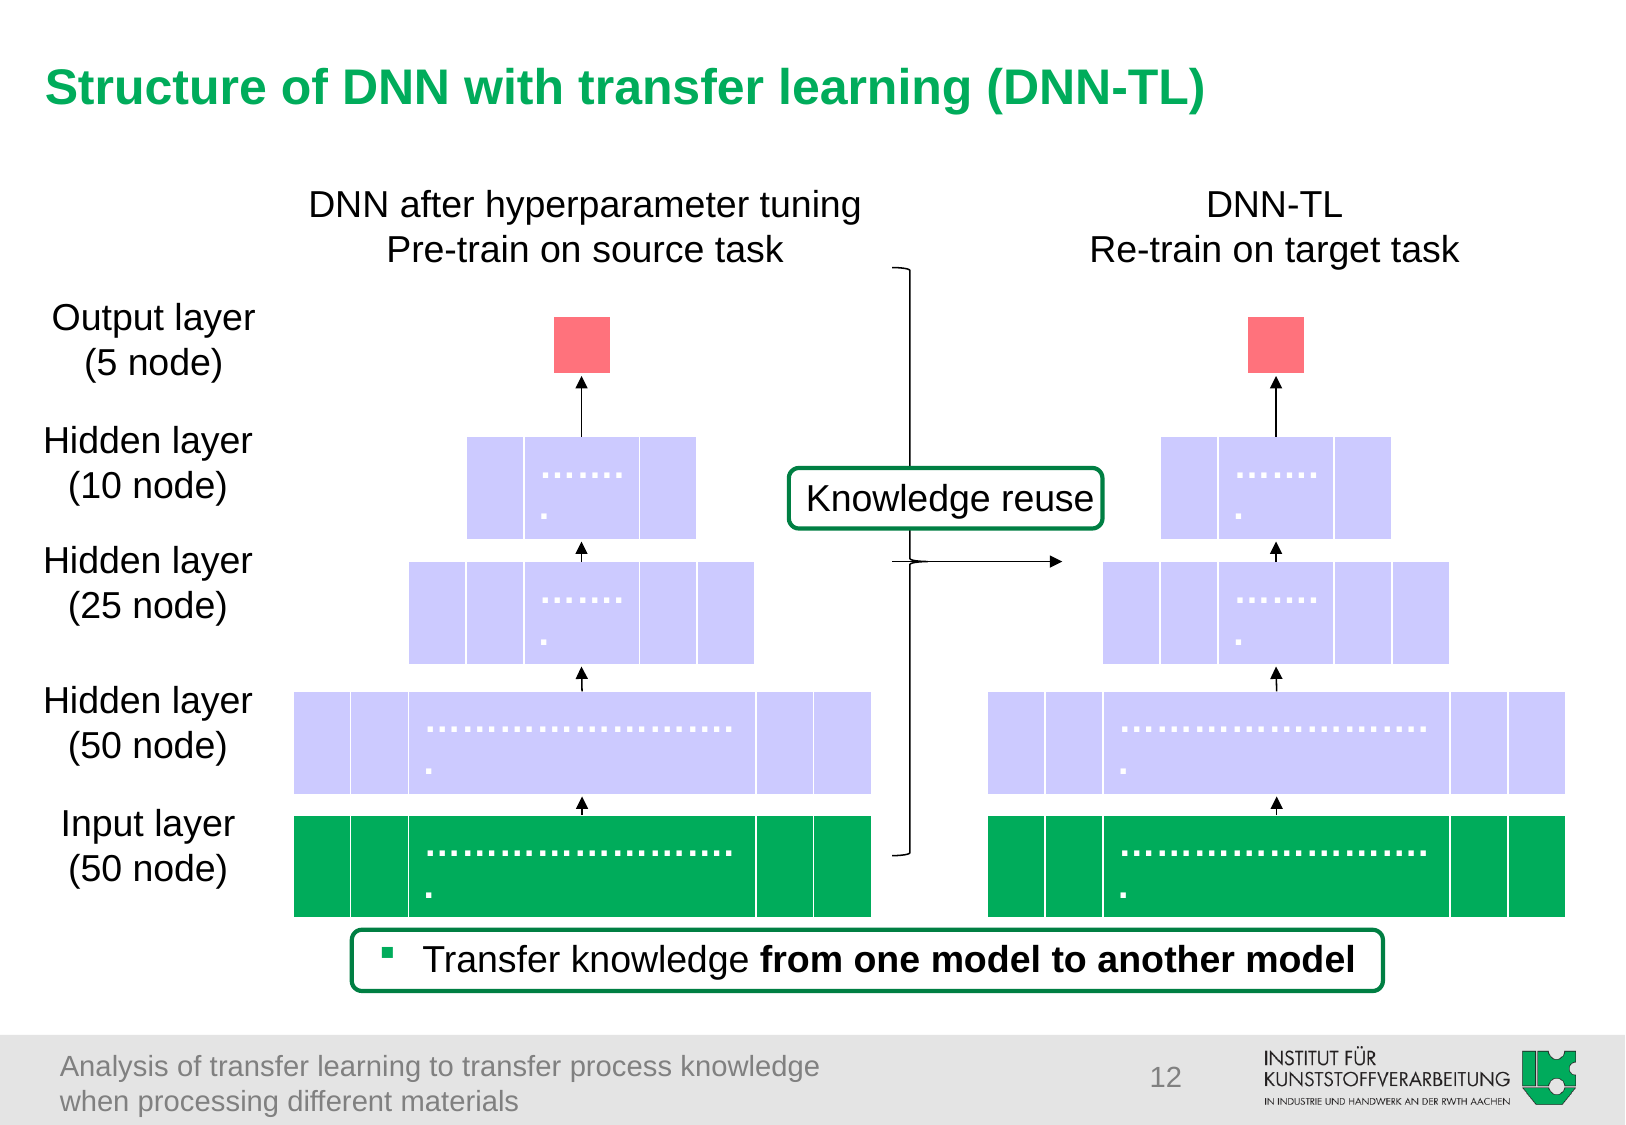

# Structure of DNN with transfer learning (DNN-TL)
DNN after hyperparameter tuning
Pre-train on source task
DNN-TL
Re-train on target task

Output layer
(5 node)
|  |
| --- |
|  |
| --- |
Hidden layer
(10 node)
|  | …….. |  |
| --- | --- | --- |
|  | …….. |  |
| --- | --- | --- |
Knowledge reuse

Hidden layer
(25 node)
|  |  | …….. |  |  |
| --- | --- | --- | --- | --- |
|  |  | …….. |  |  |
| --- | --- | --- | --- | --- |
Hidden layer
(50 node)
|  |  | …………………….. |  |  |
| --- | --- | --- | --- | --- |
|  |  | …………………….. |  |  |
| --- | --- | --- | --- | --- |
Input layer
(50 node)
|  |  | …………………….. |  |  |
| --- | --- | --- | --- | --- |
|  |  | …………………….. |  |  |
| --- | --- | --- | --- | --- |
Transfer knowledge from one model to another model

12